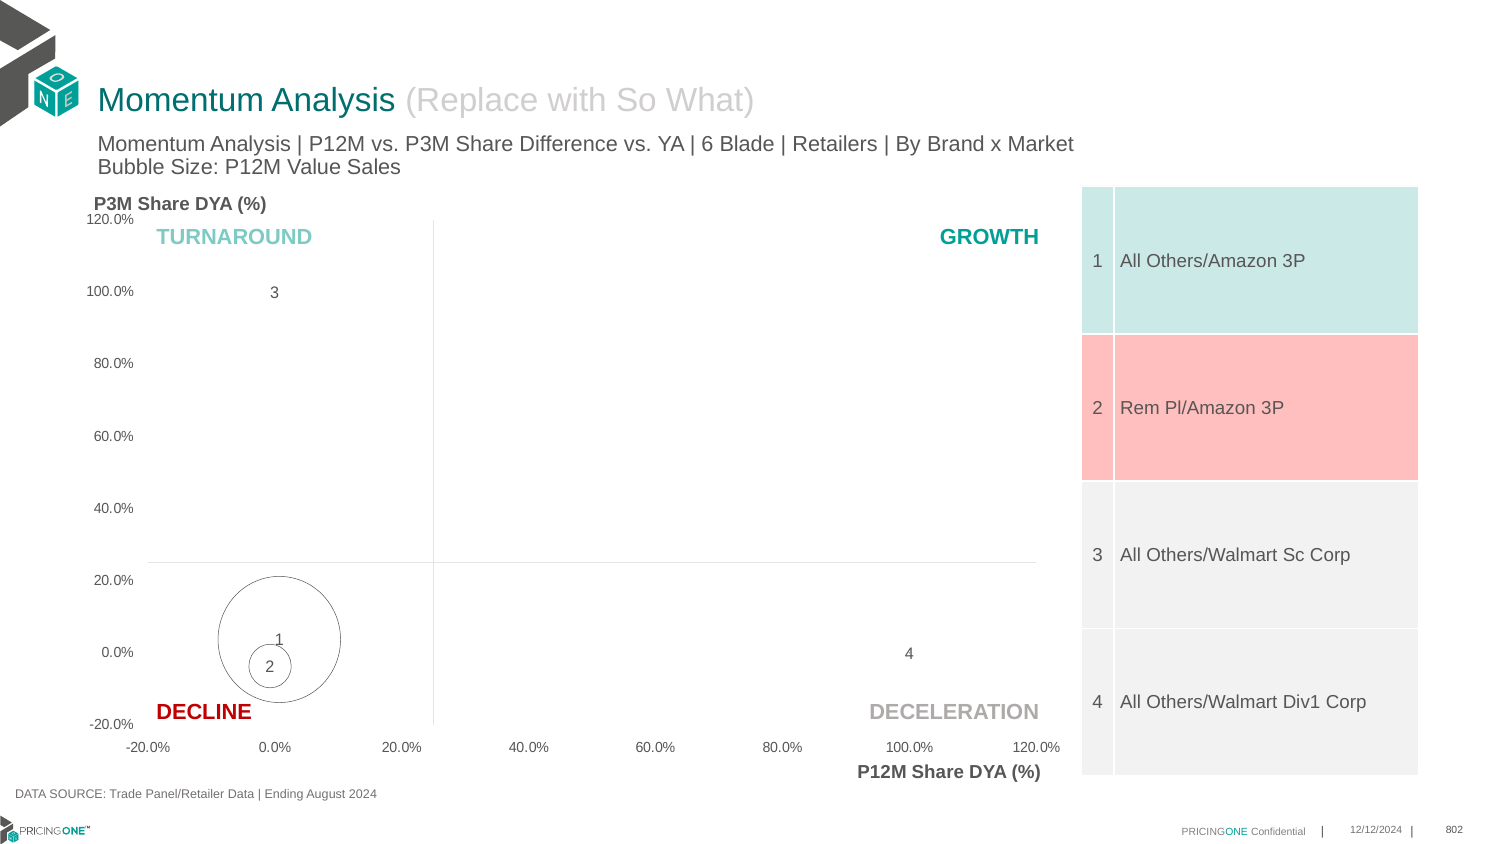

# Momentum Analysis (Replace with So What)
Momentum Analysis | P12M vs. P3M Share Difference vs. YA | 6 Blade | Retailers | By Brand x Market
Bubble Size: P12M Value Sales

| 1 | All Others/Amazon 3P |
| --- | --- |
| 2 | Rem Pl/Amazon 3P |
| 3 | All Others/Walmart Sc Corp |
| 4 | All Others/Walmart Div1 Corp |
P3M Share DYA (%)

### Chart

| Category | P3M Value Share |
|---|---|
TURNAROUND
GROWTH
DECLINE
DECELERATION
P12M Share DYA (%)
DATA SOURCE: Trade Panel/Retailer Data | Ending August 2024

12/12/2024
802